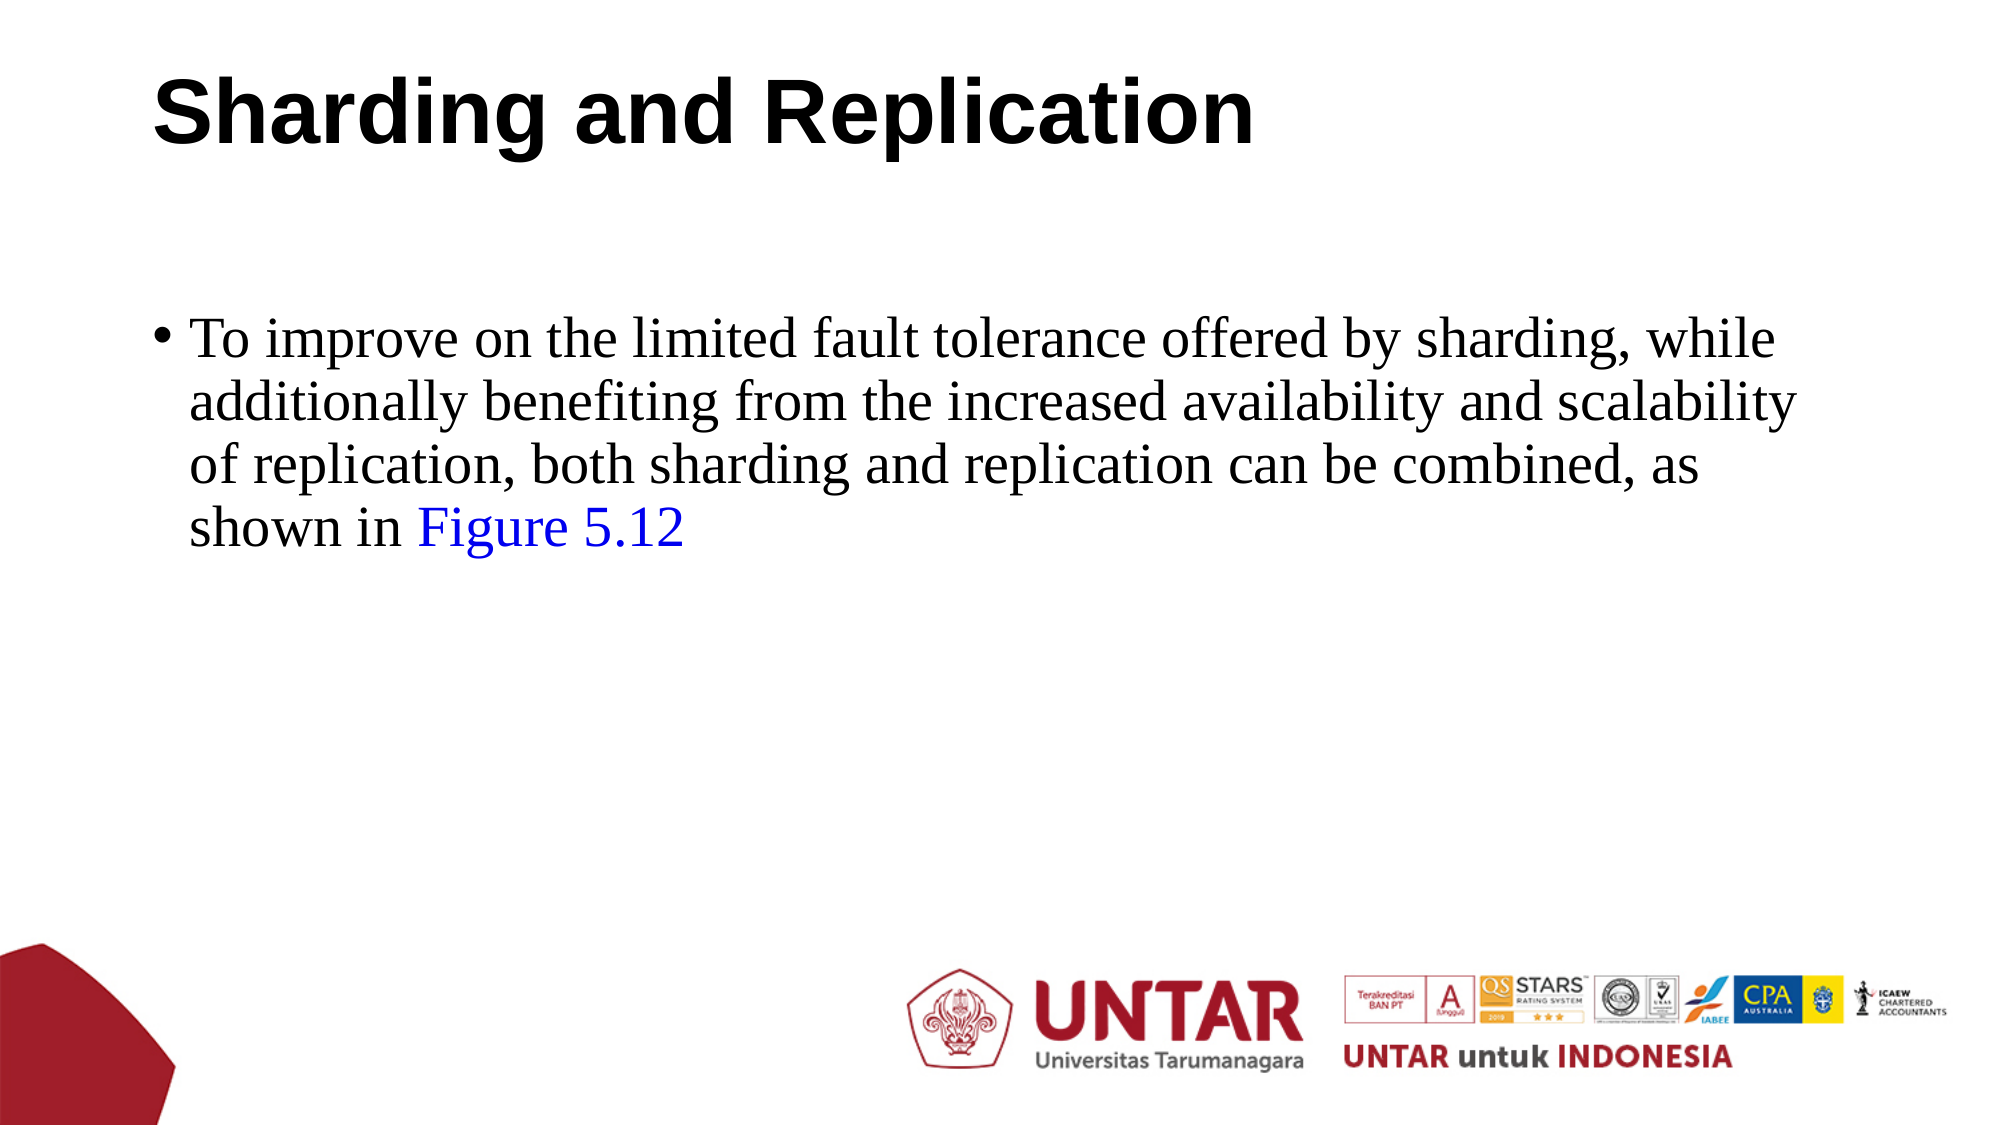

# Sharding and Replication
To improve on the limited fault tolerance offered by sharding, while additionally benefiting from the increased availability and scalability of replication, both sharding and replication can be combined, as shown in Figure 5.12